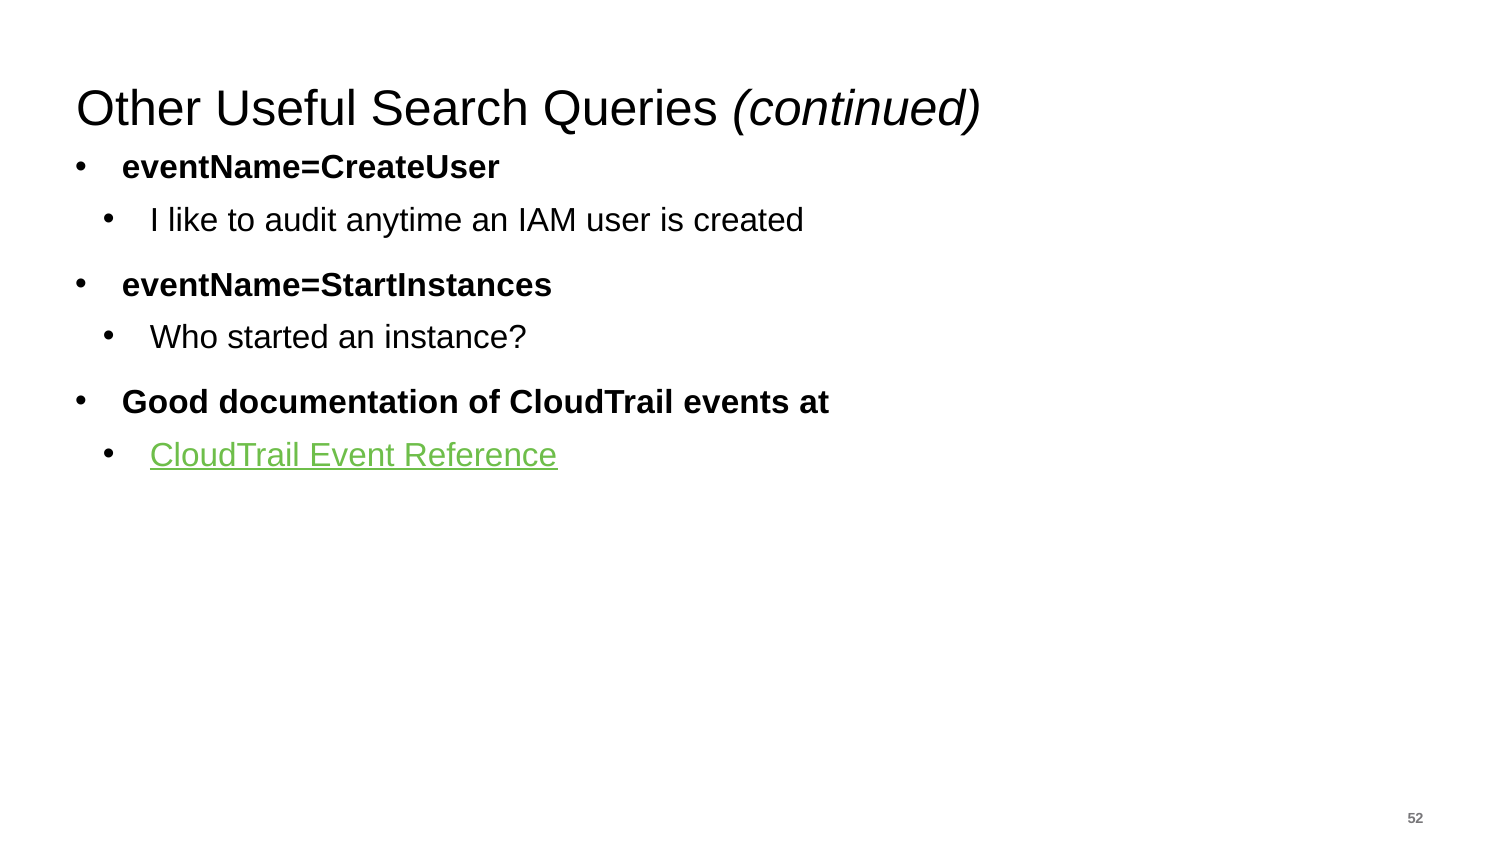

# Other Useful Search Queries (continued)
eventName=CreateUser
I like to audit anytime an IAM user is created
eventName=StartInstances
Who started an instance?
Good documentation of CloudTrail events at
CloudTrail Event Reference